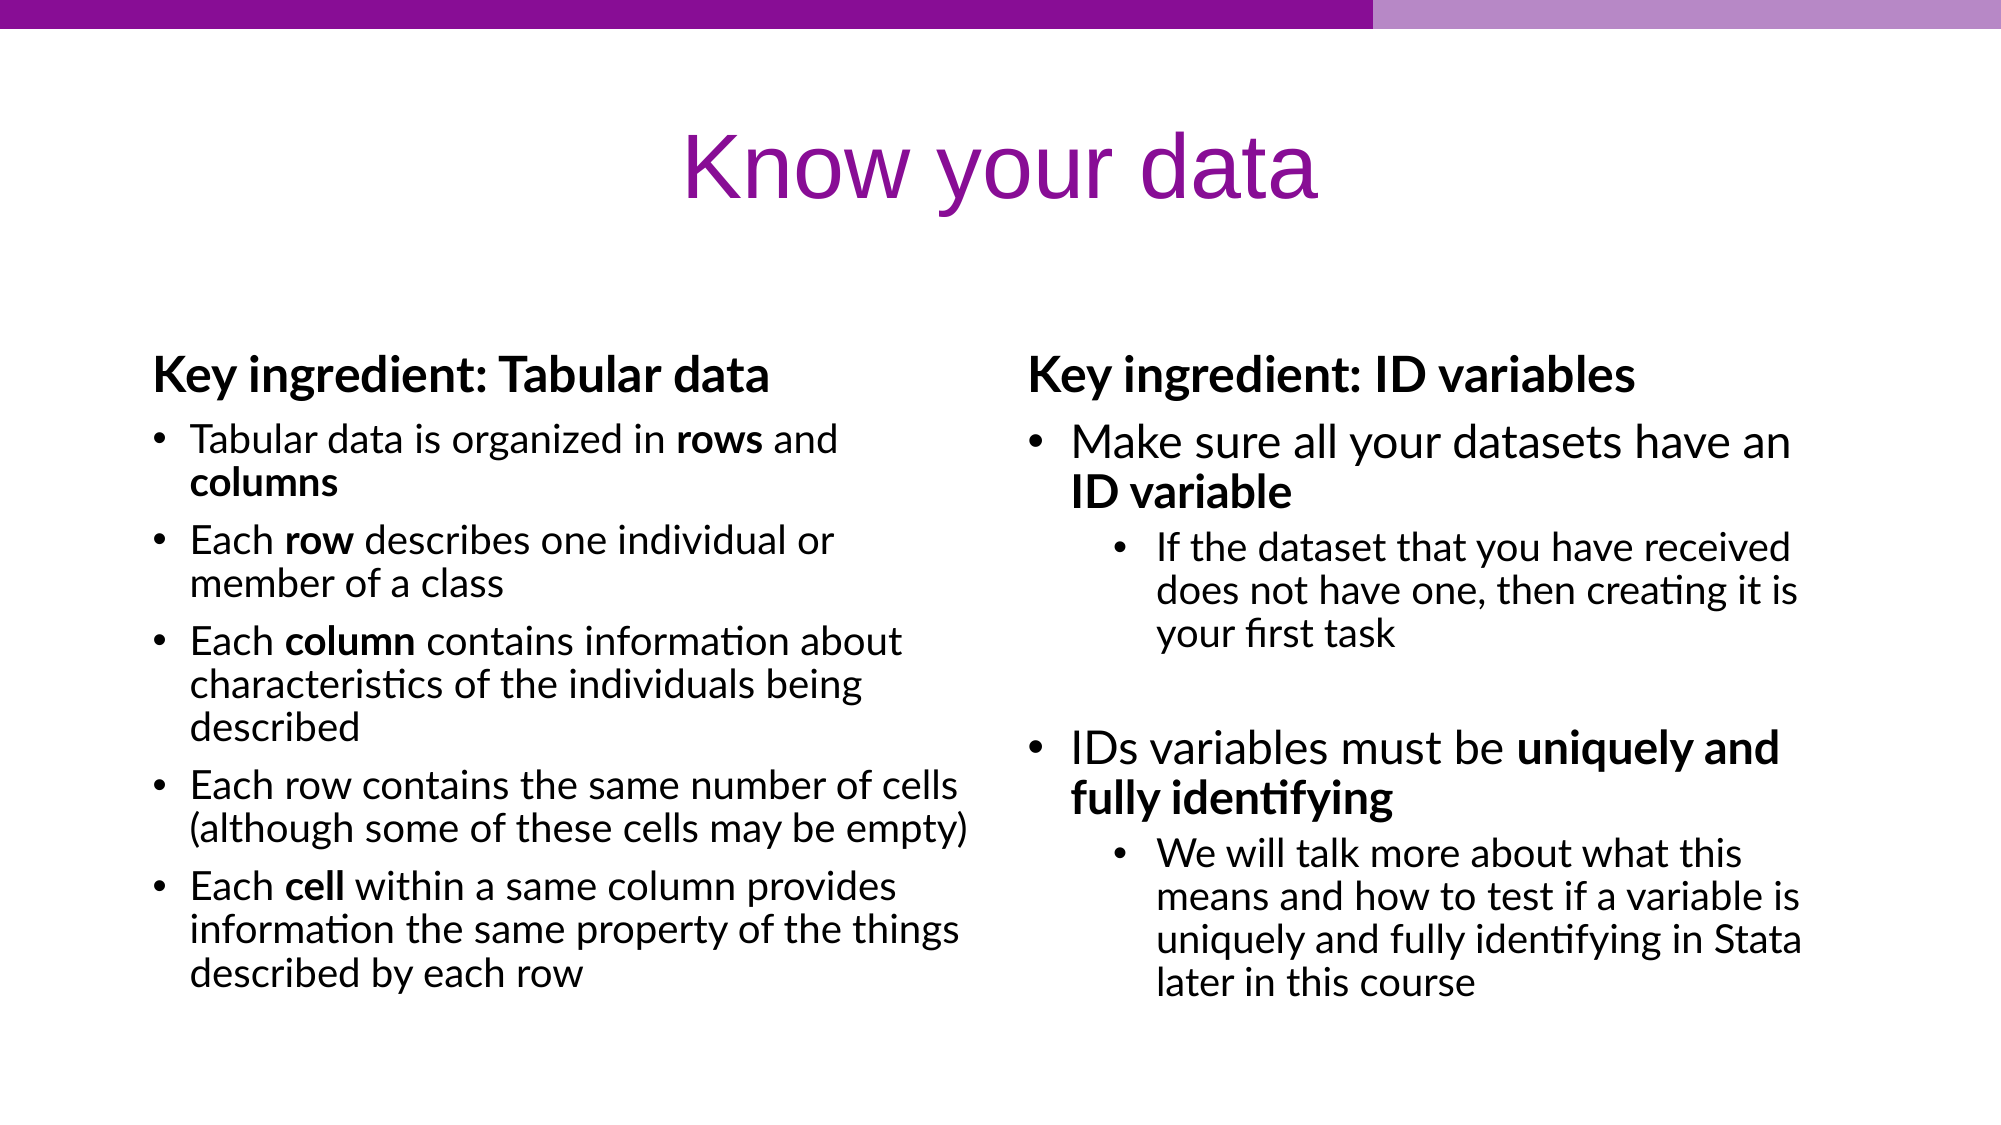

# Know your data
Key ingredient: Tabular data
Key ingredient: ID variables
Tabular data is organized in rows and columns
Each row describes one individual or member of a class
Each column contains information about characteristics of the individuals being described
Each row contains the same number of cells (although some of these cells may be empty)
Each cell within a same column provides information the same property of the things described by each row

Make sure all your datasets have an ID variable
If the dataset that you have received does not have one, then creating it is  your first task

IDs variables must be uniquely and fully identifying
We will talk more about what this means and how to test if a variable is uniquely and fully identifying in Stata later in this course